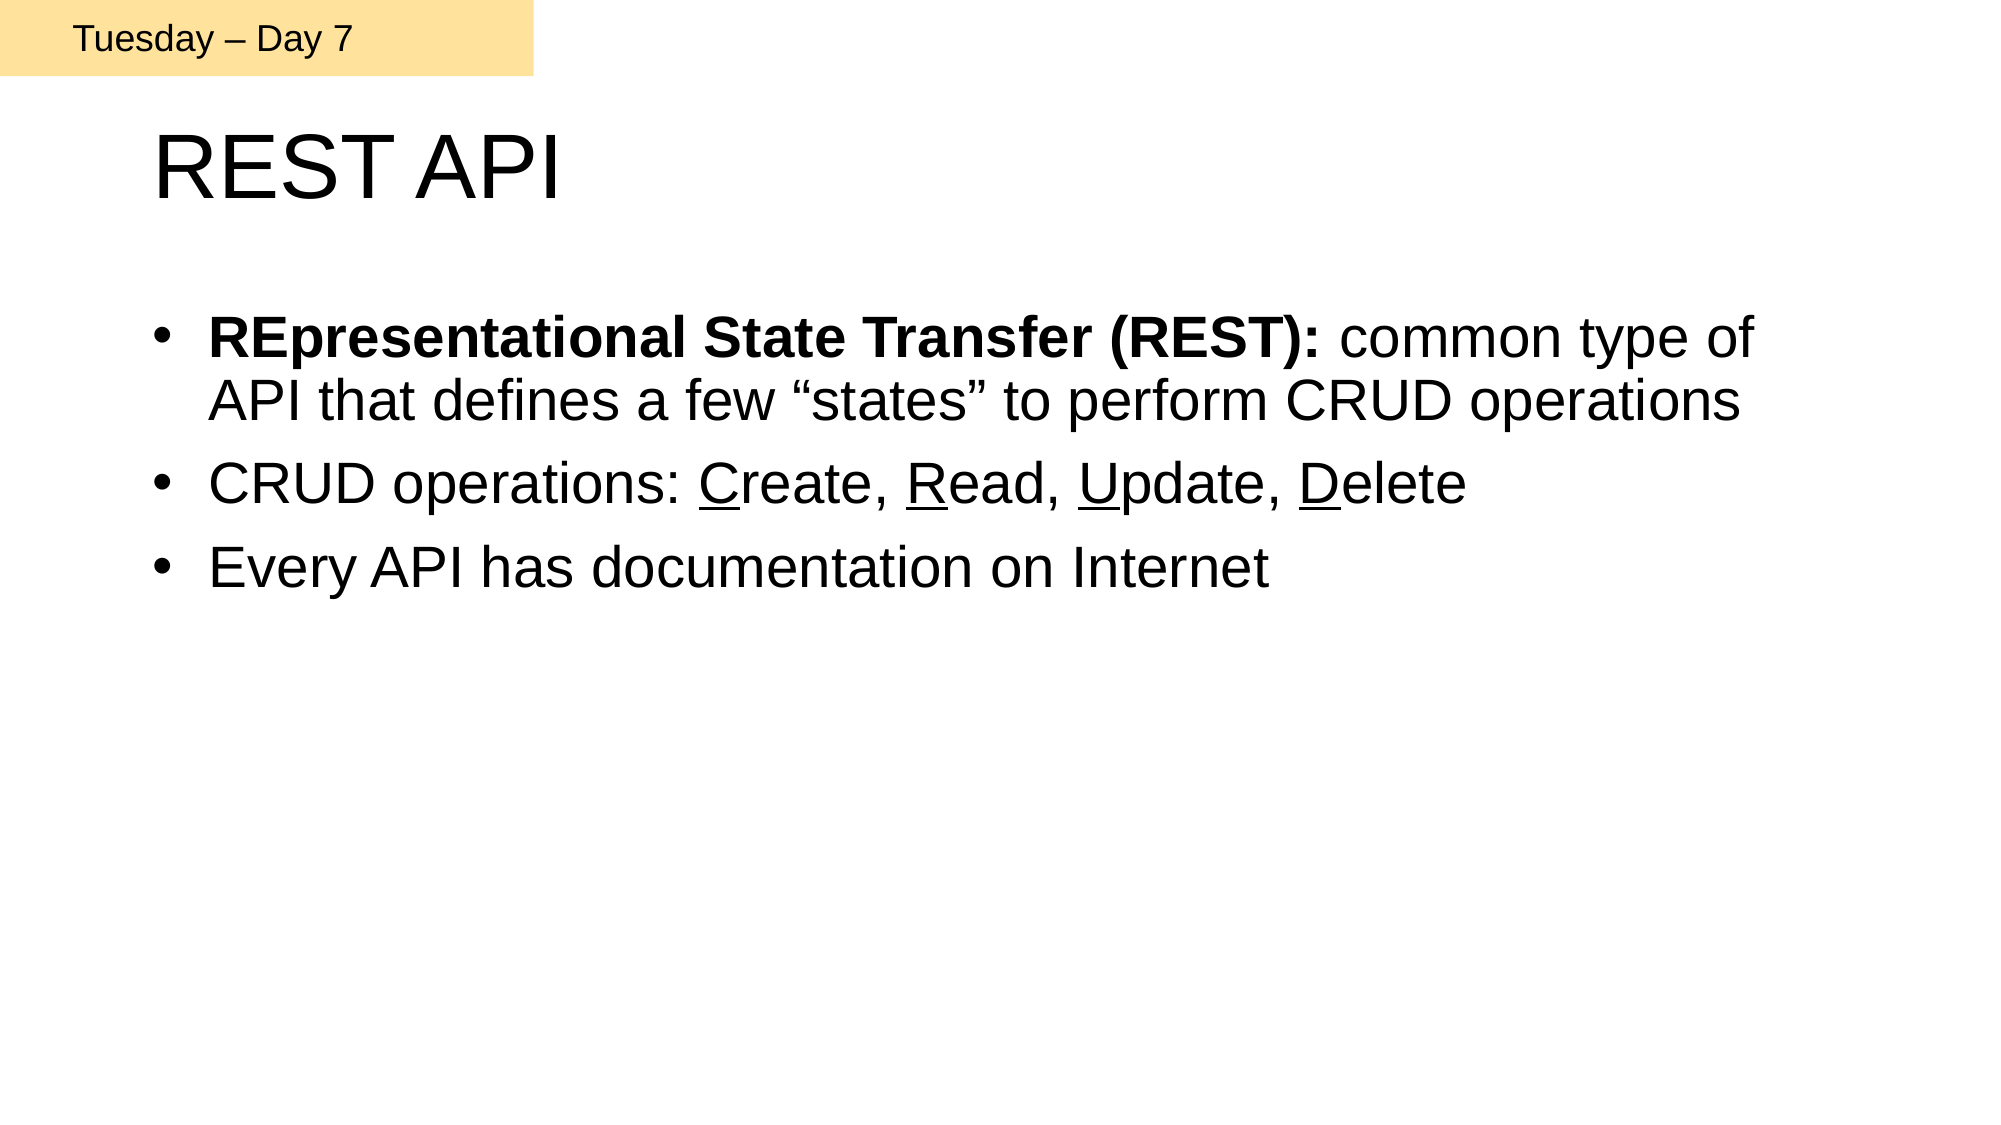

Tuesday – Day 7
# REST API
REpresentational State Transfer (REST): common type of API that defines a few “states” to perform CRUD operations
CRUD operations: Create, Read, Update, Delete
Every API has documentation on Internet